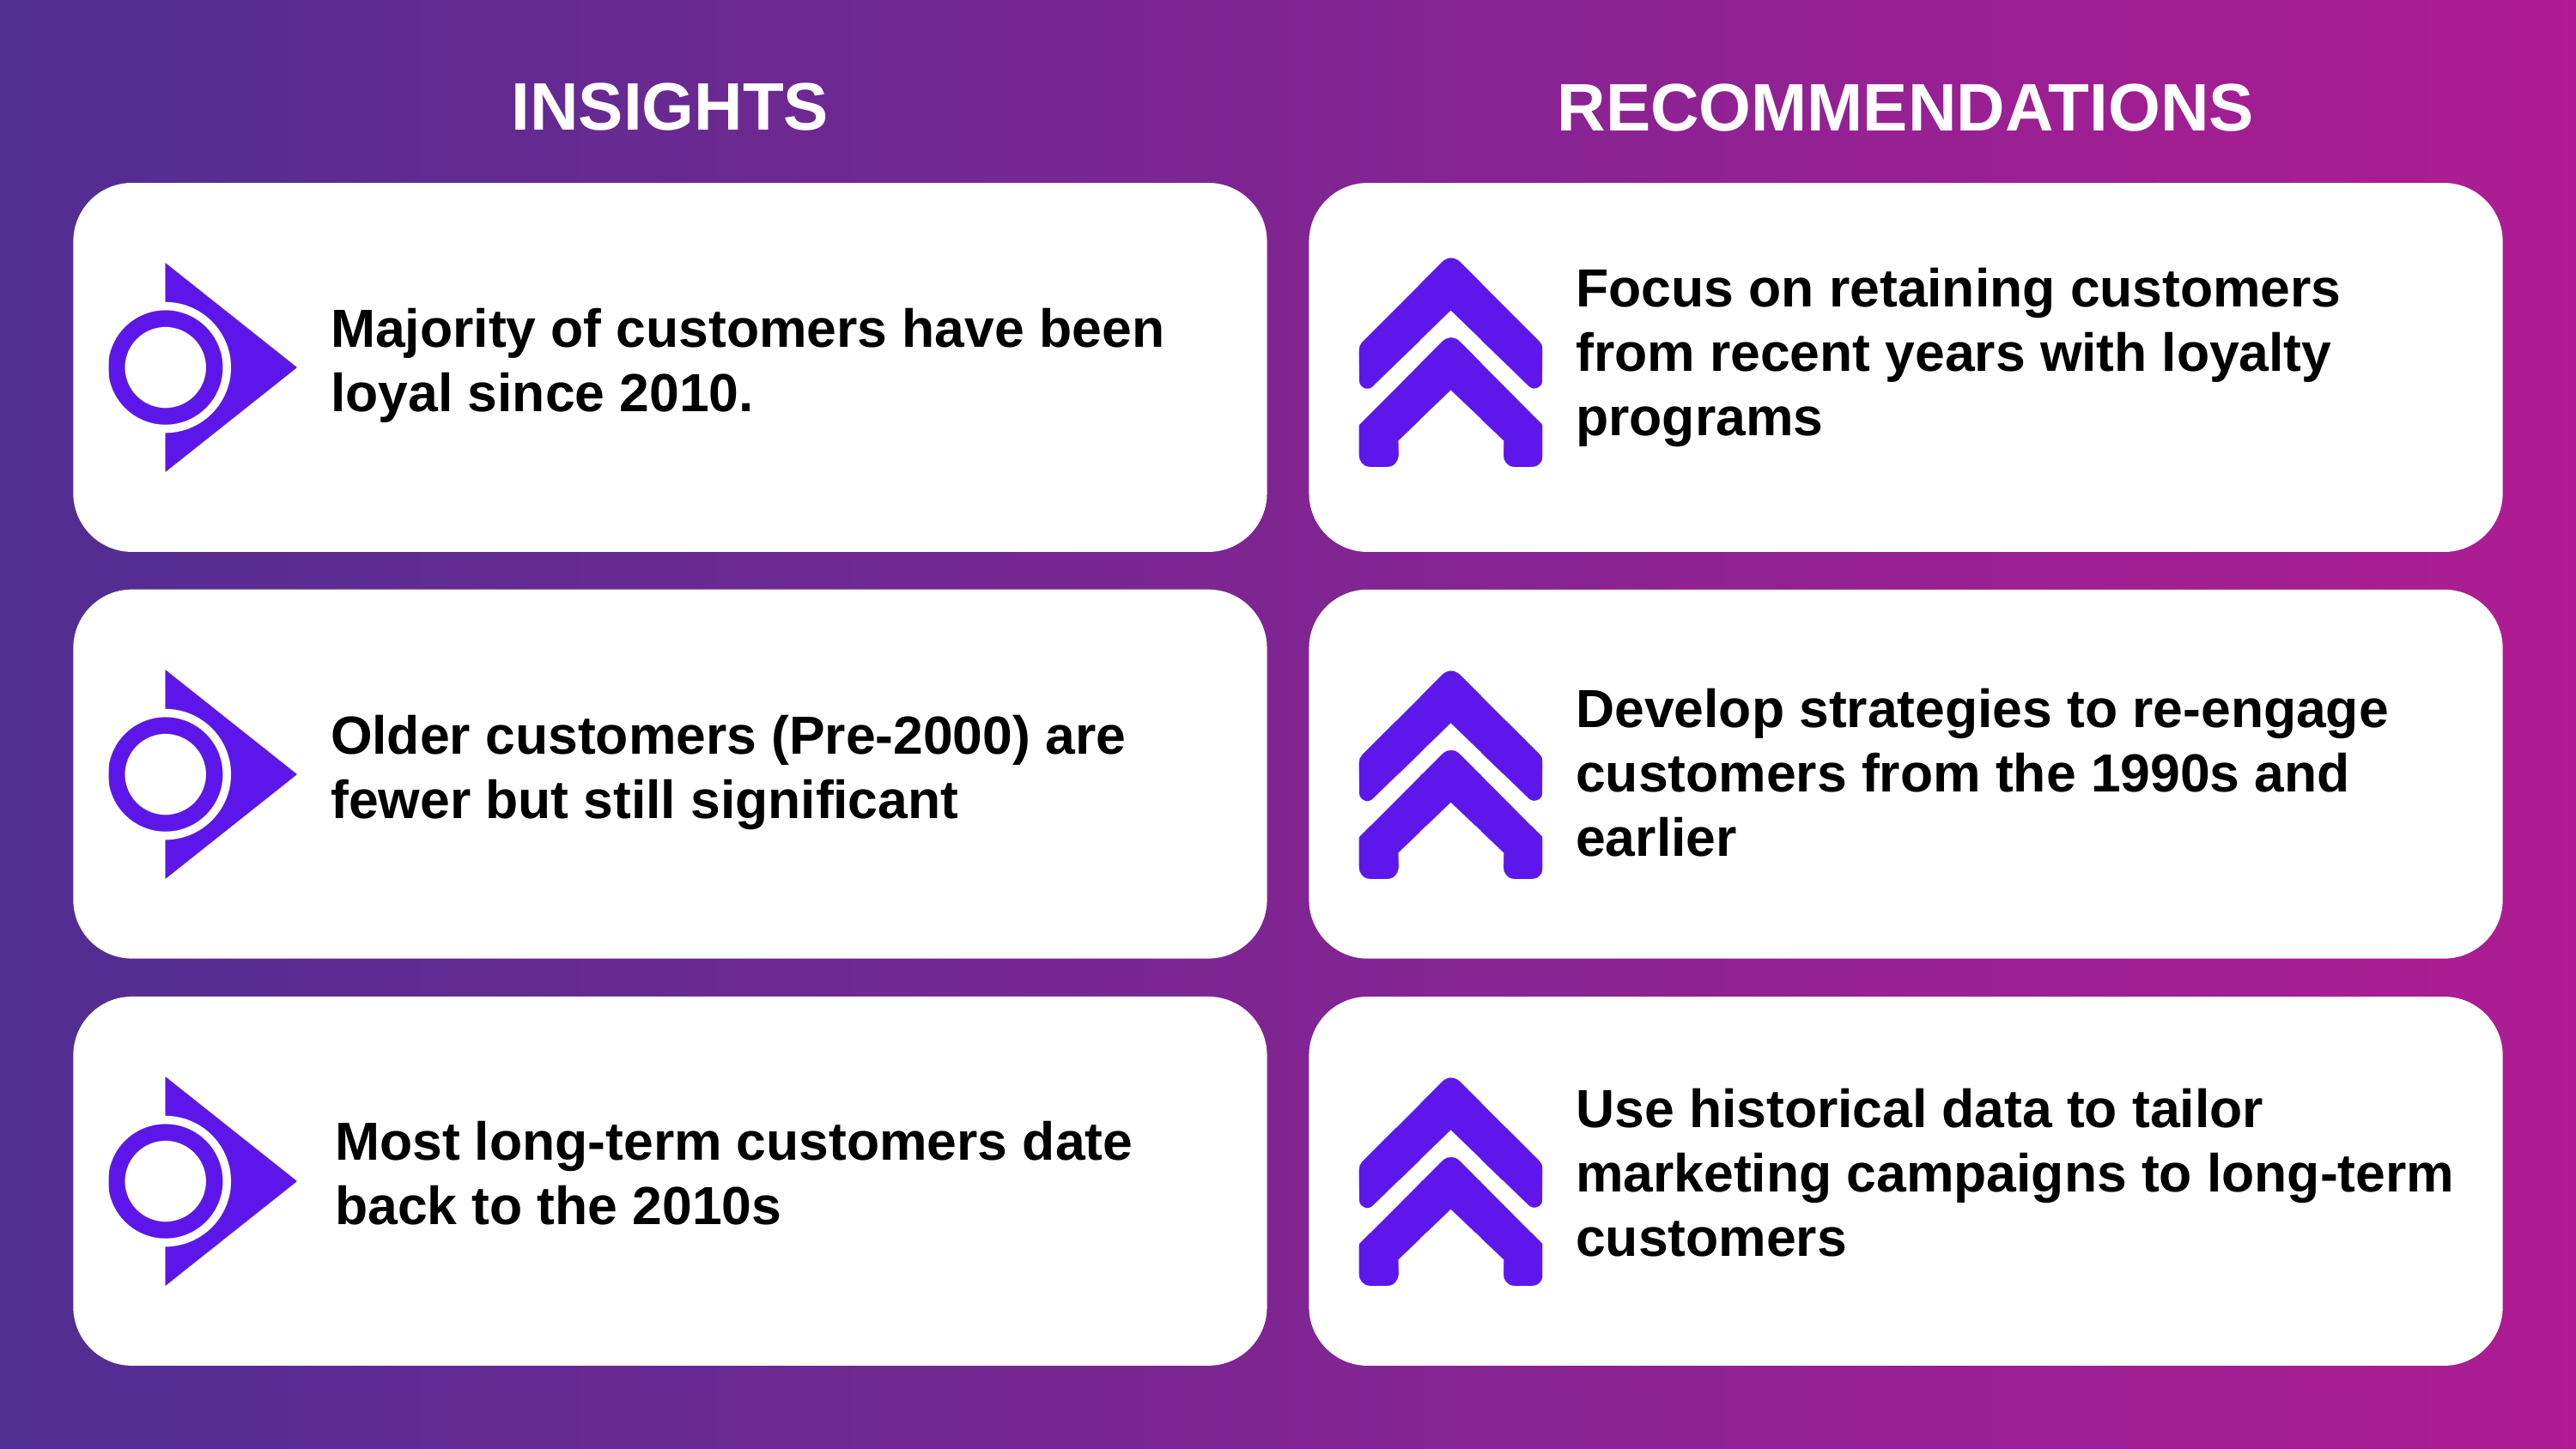

INSIGHTS
RECOMMENDATIONS

Focus on retaining customers from recent years with loyalty programs

Majority of customers have been loyal since 2010.

Develop strategies to re-engage customers from the 1990s and earlier
Older customers (Pre-2000) are fewer but still significant

Use historical data to tailor marketing campaigns to long-term customers

Most long-term customers date back to the 2010s